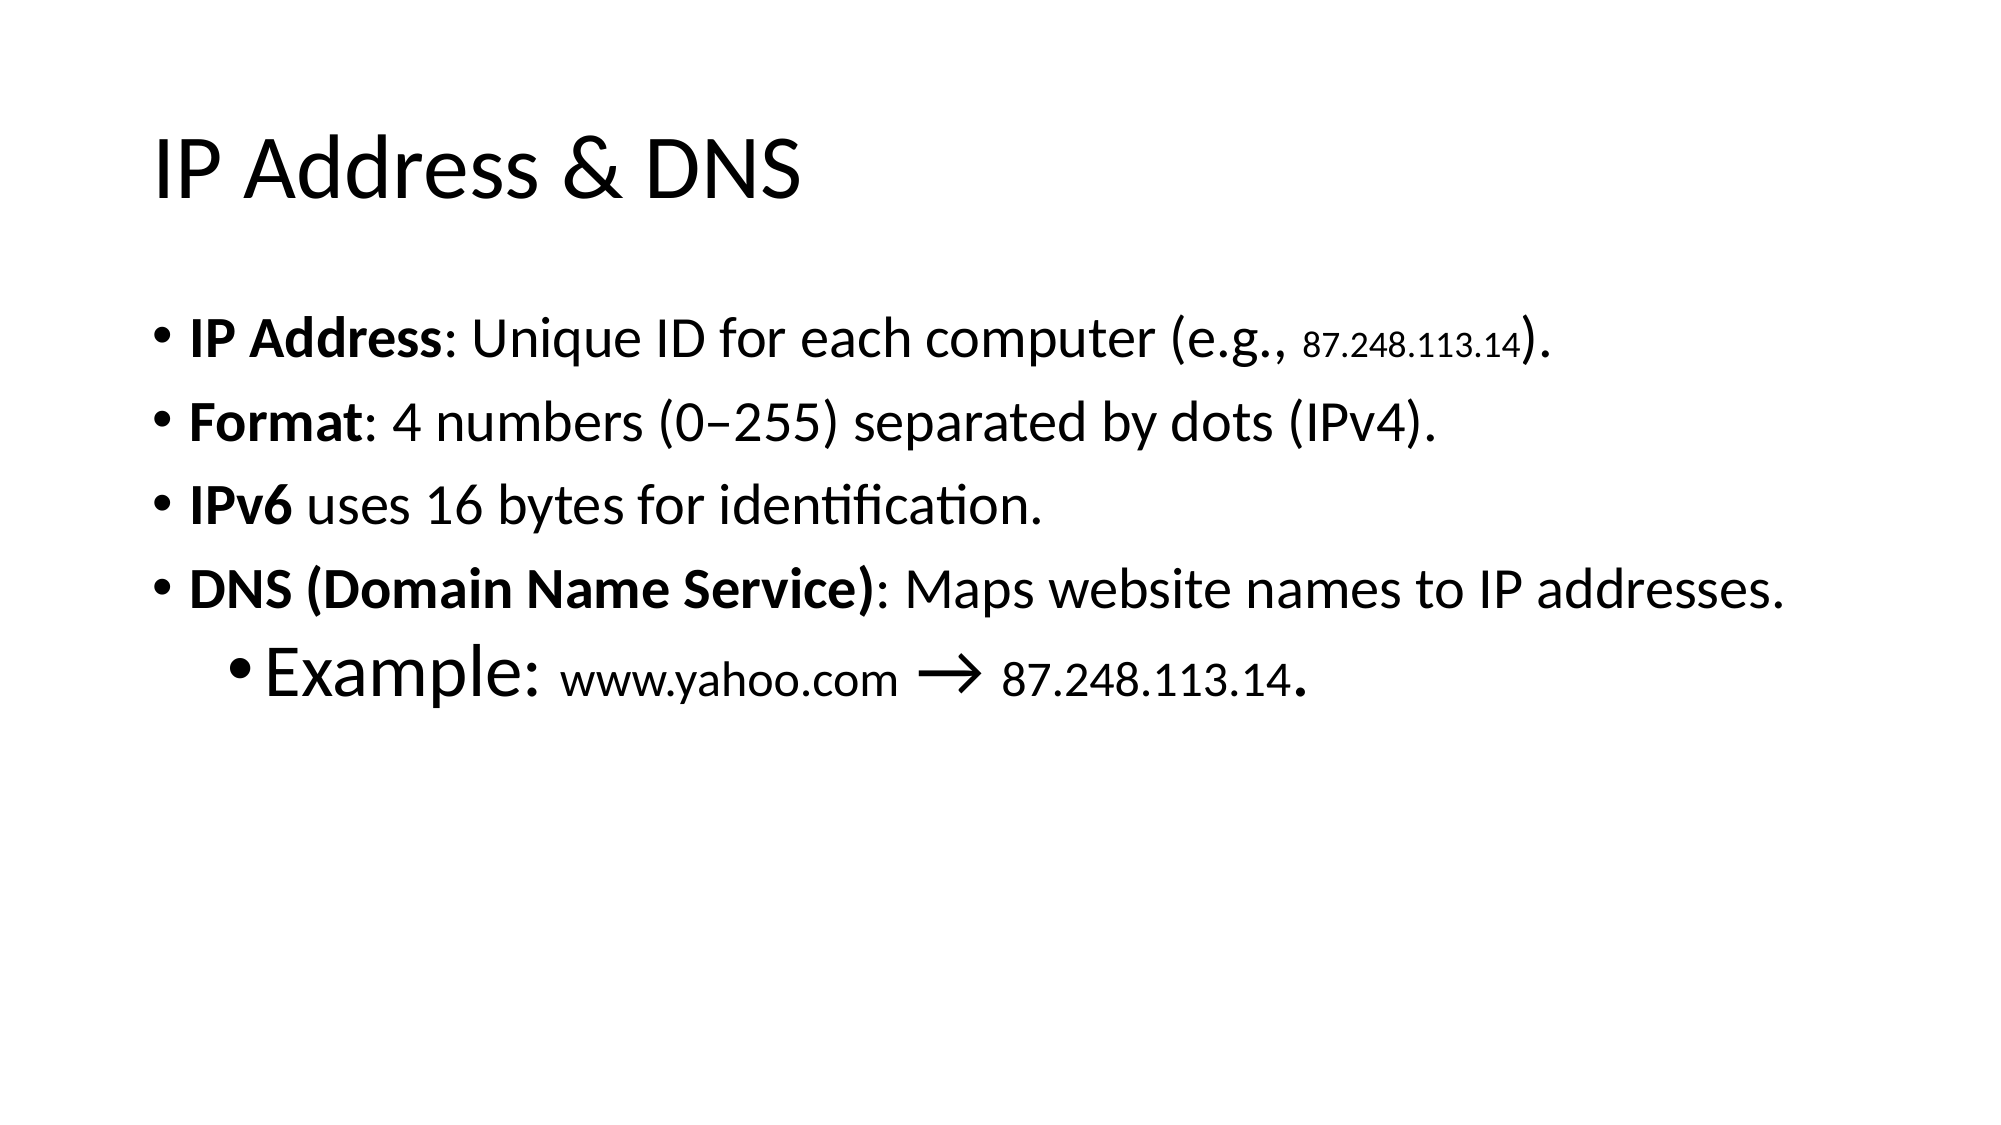

# IP Address & DNS
IP Address: Unique ID for each computer (e.g., 87.248.113.14).
Format: 4 numbers (0–255) separated by dots (IPv4).
IPv6 uses 16 bytes for identification.
DNS (Domain Name Service): Maps website names to IP addresses.
Example: www.yahoo.com → 87.248.113.14.